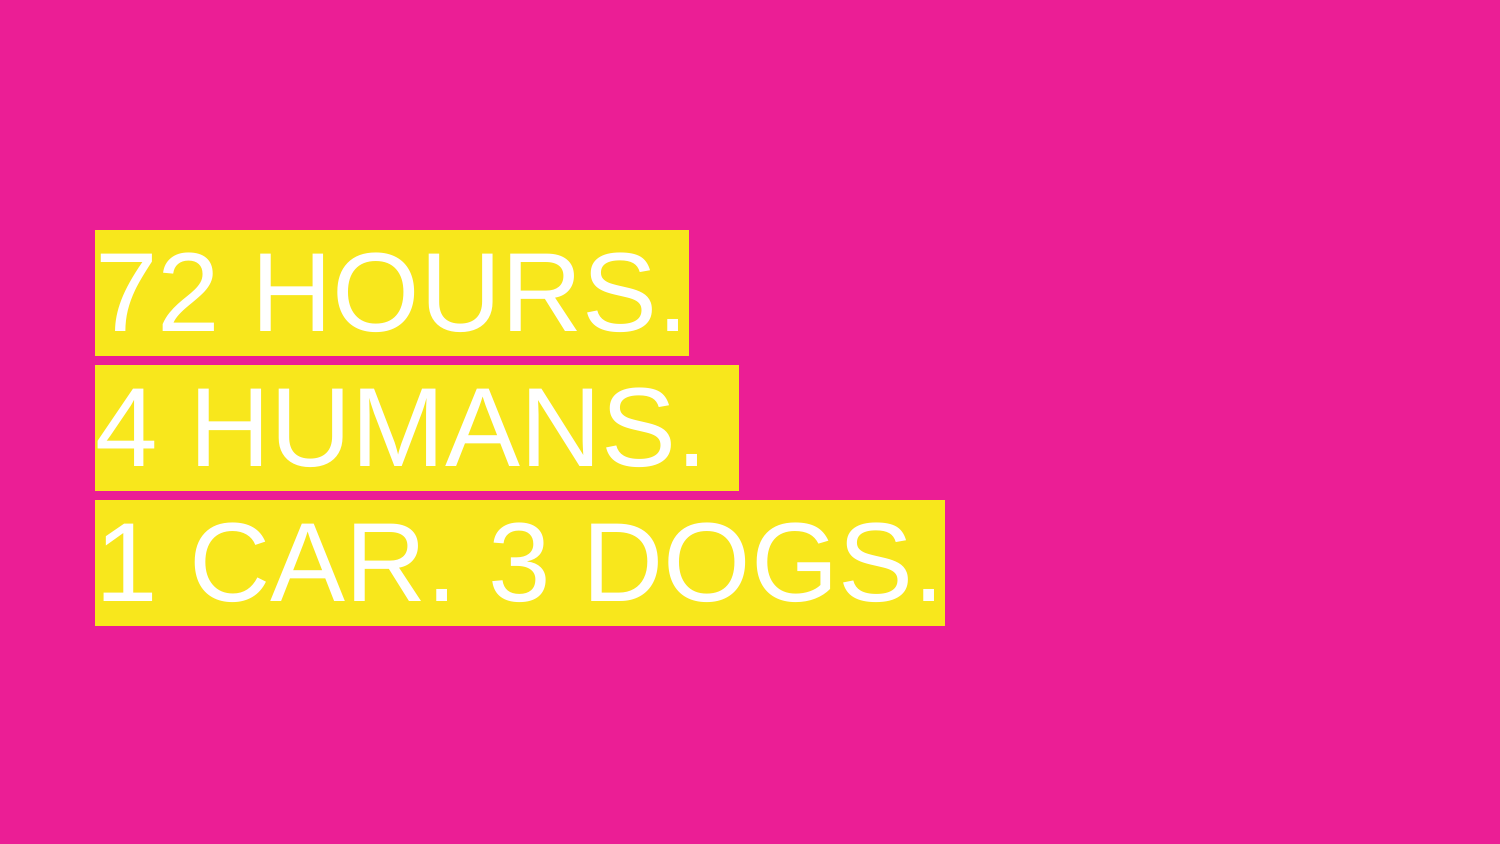

# 72 HOURS. 4 HUMANS. 1 CAR. 3 DOGS.